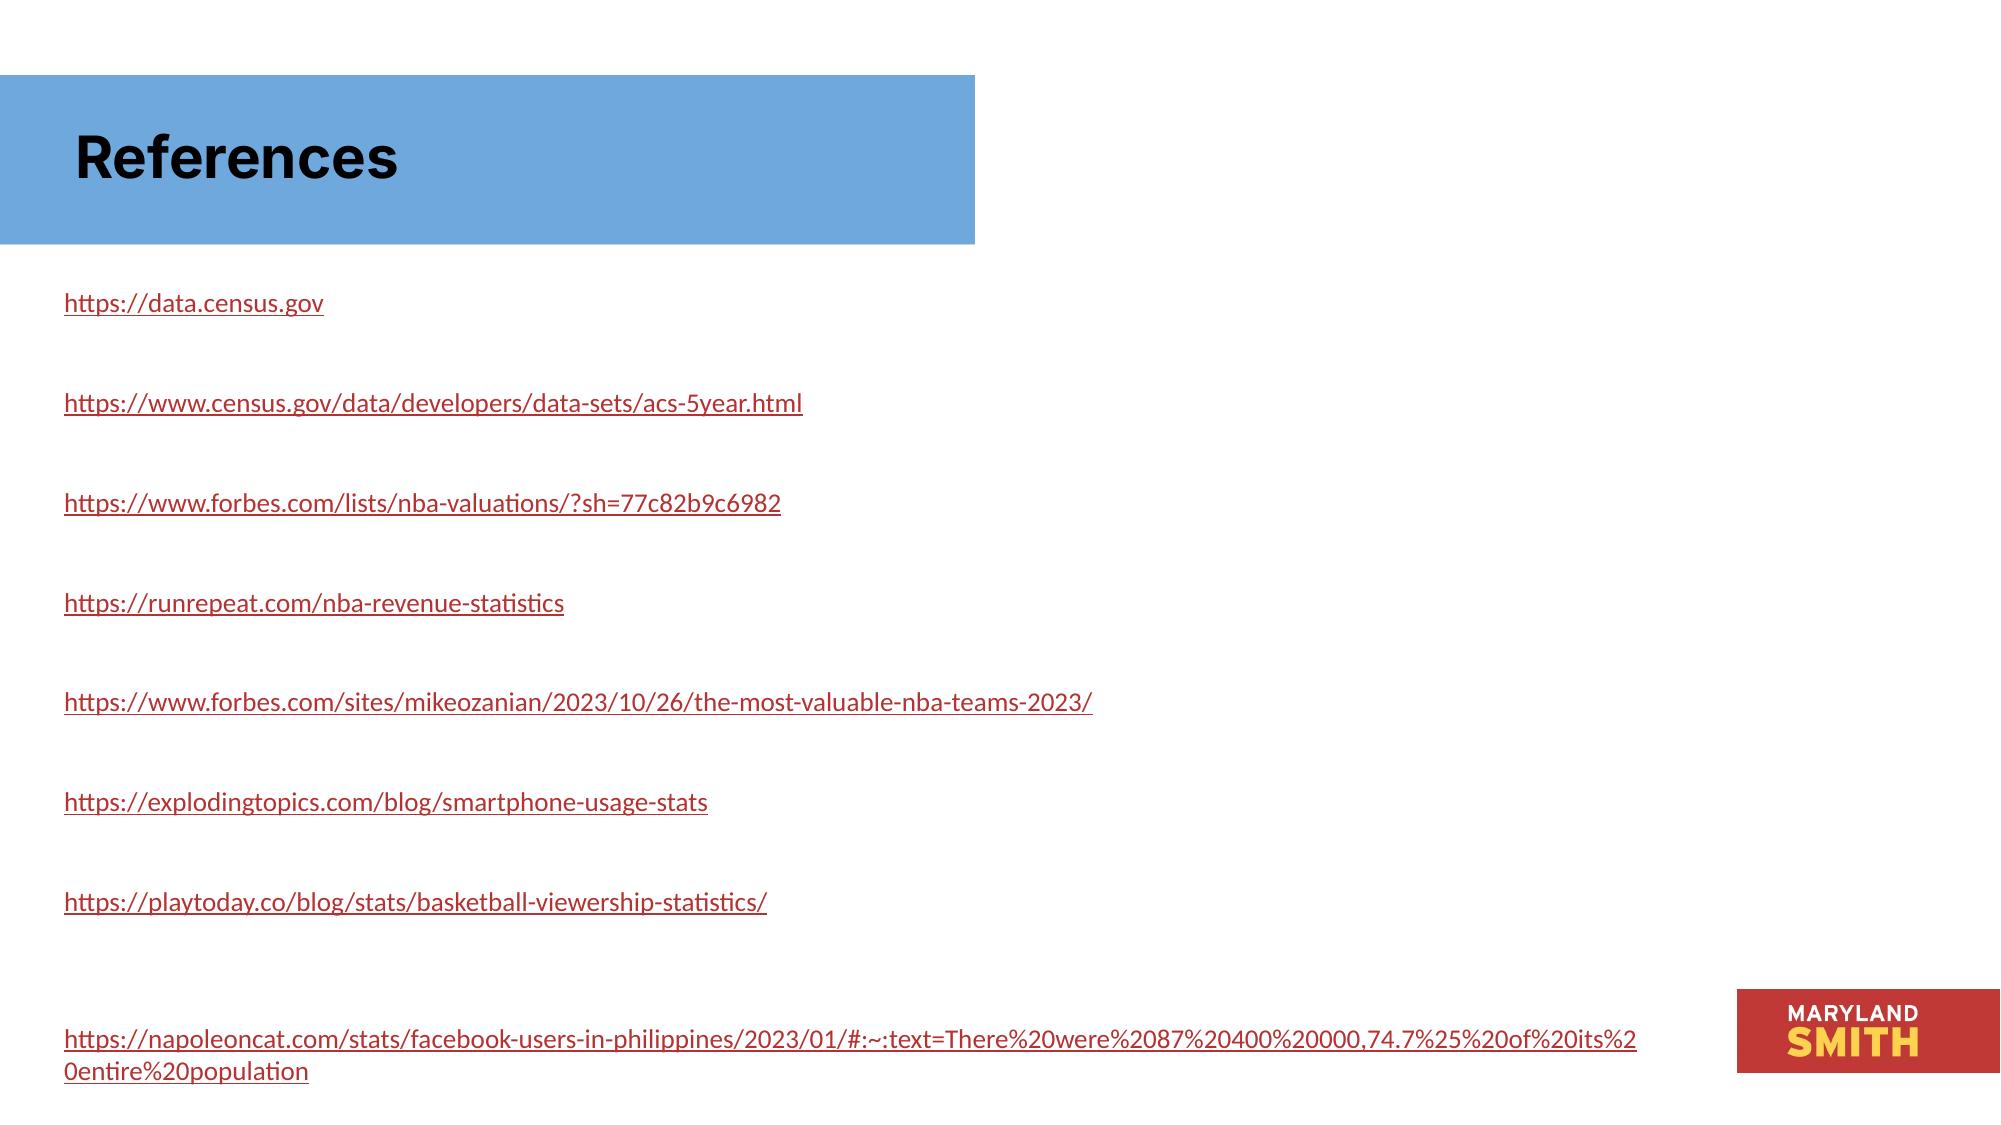

# Conclusions
References
https://data.census.gov
https://www.census.gov/data/developers/data-sets/acs-5year.html
https://www.forbes.com/lists/nba-valuations/?sh=77c82b9c6982
https://runrepeat.com/nba-revenue-statistics
https://www.forbes.com/sites/mikeozanian/2023/10/26/the-most-valuable-nba-teams-2023/
https://explodingtopics.com/blog/smartphone-usage-stats
https://playtoday.co/blog/stats/basketball-viewership-statistics/

https://napoleoncat.com/stats/facebook-users-in-philippines/2023/01/#:~:text=There%20were%2087%20400%20000,74.7%25%20of%20its%20entire%20population